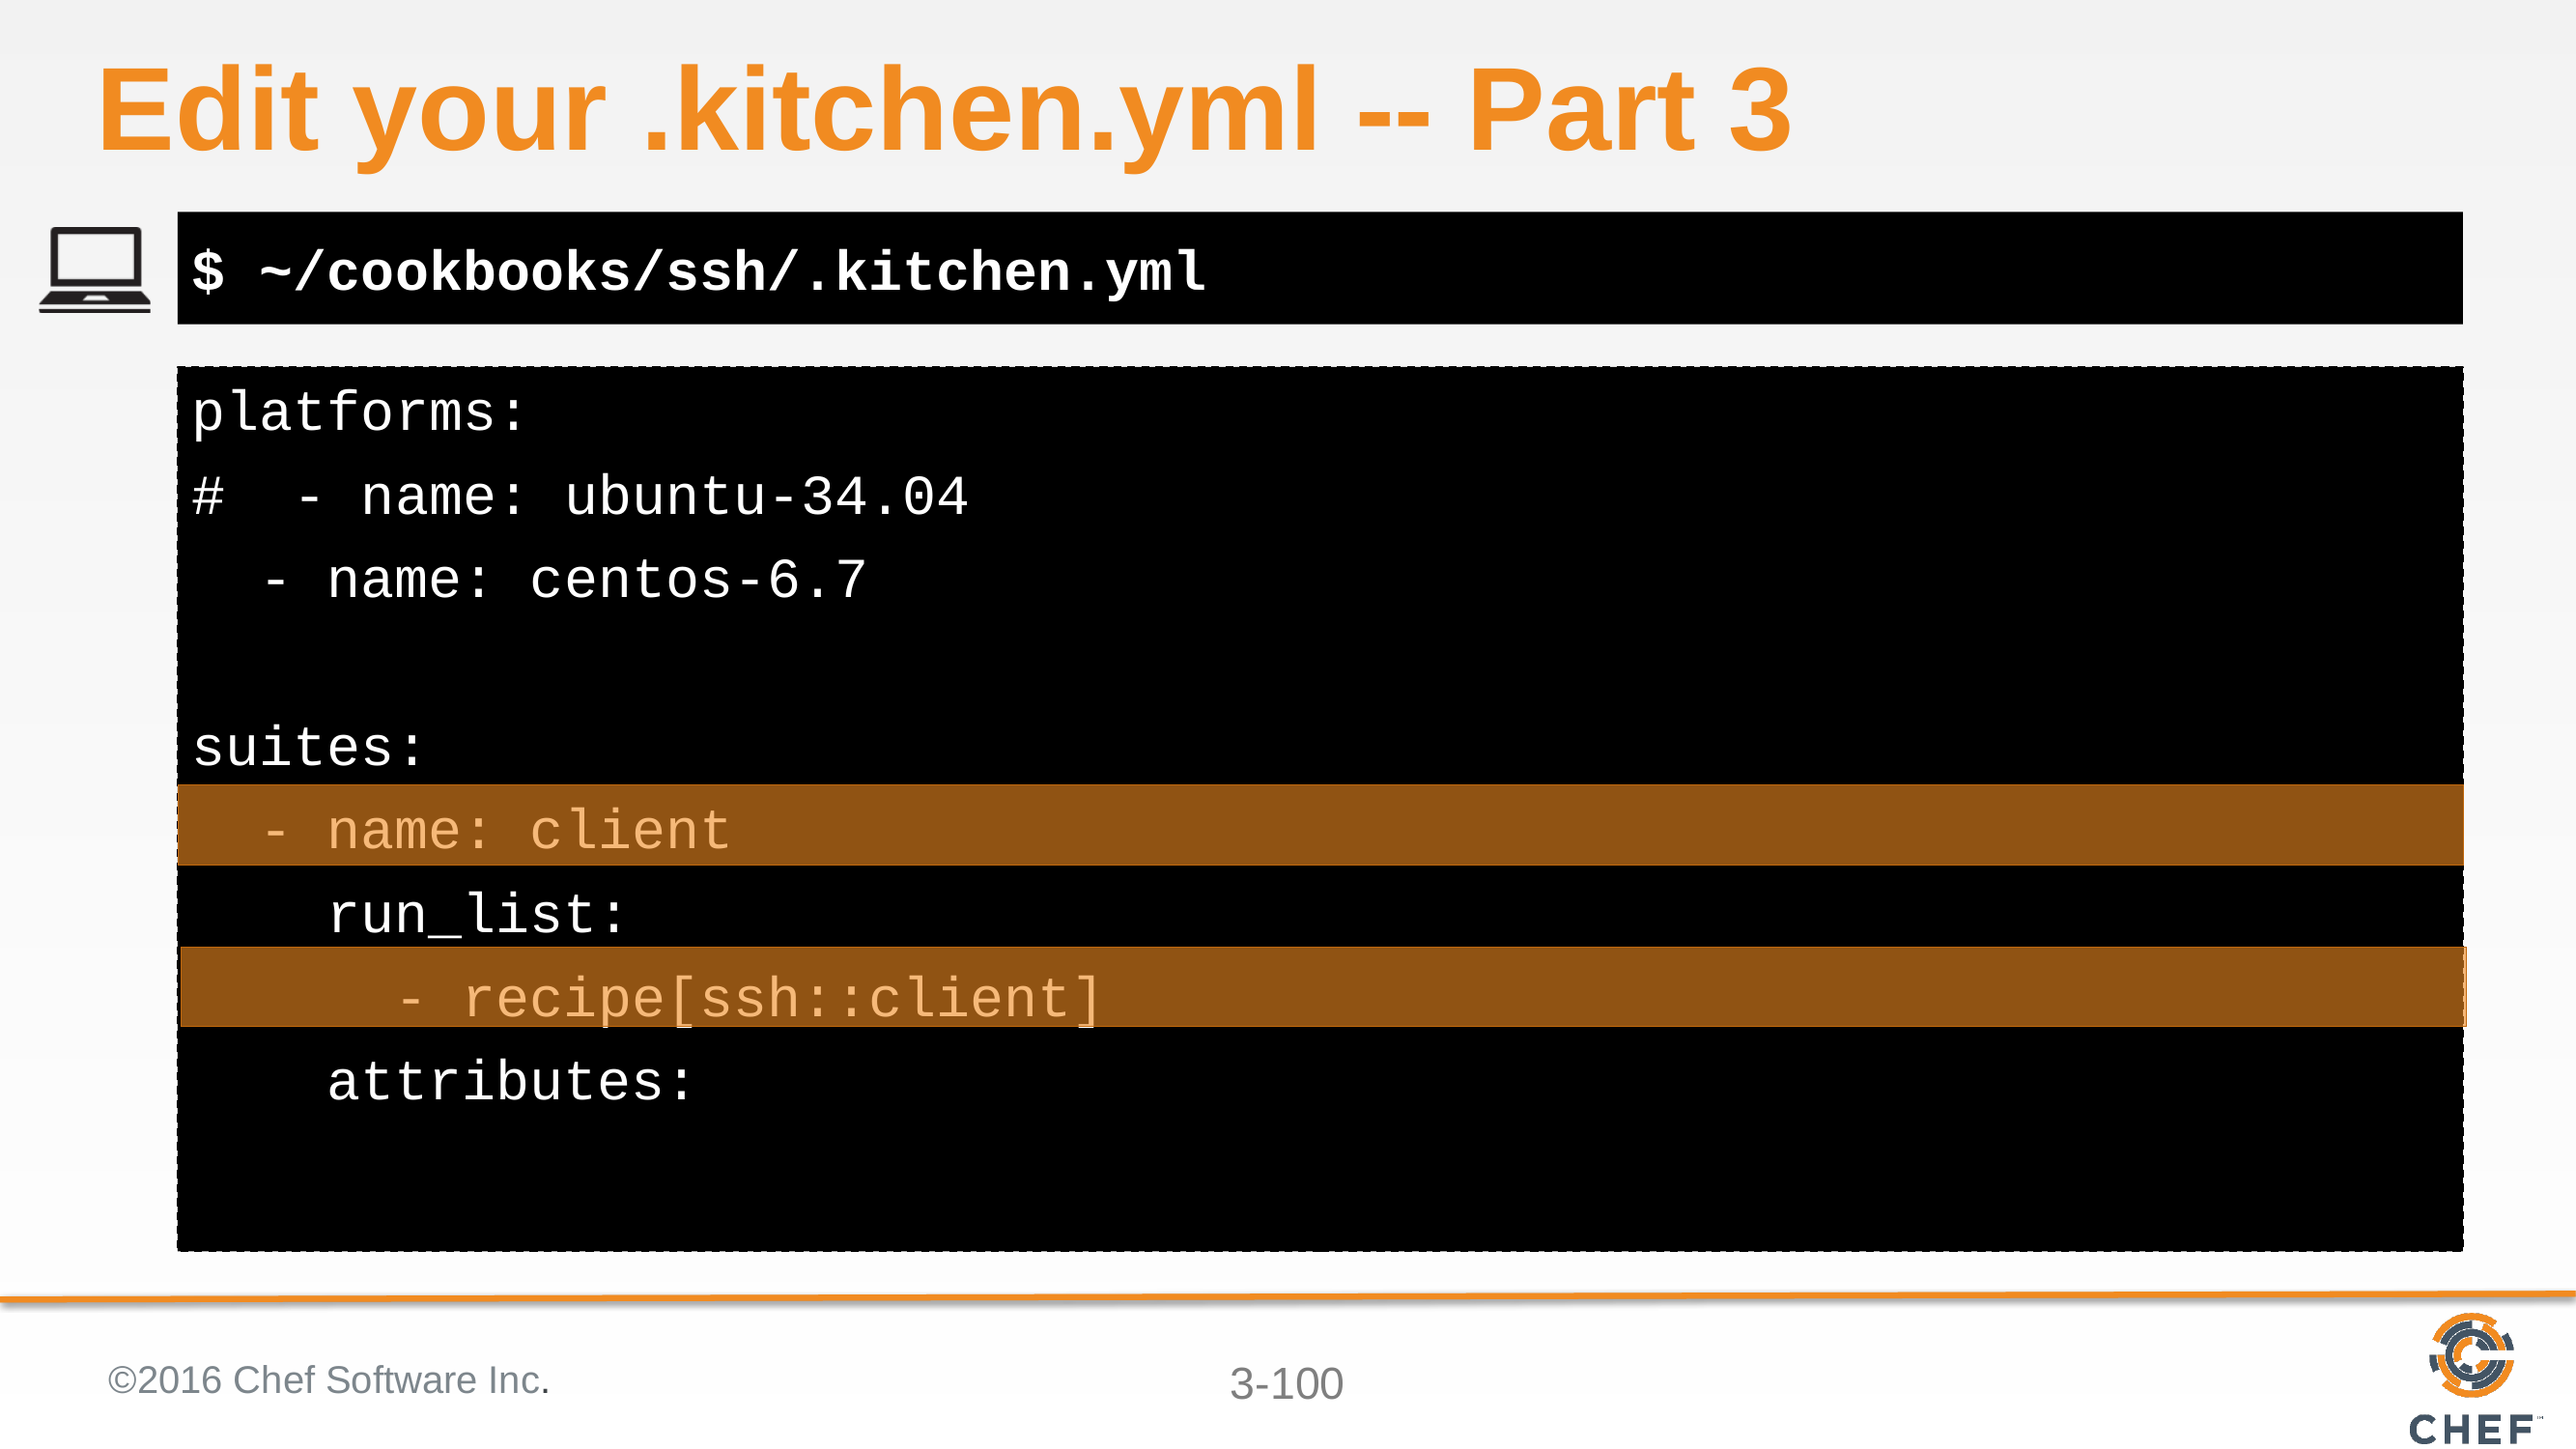

# Edit your .kitchen.yml -- Part 3

$ ~/cookbooks/ssh/.kitchen.yml

platforms:
#  - name: ubuntu-34.04
  - name: centos-6.7

suites:
  - name: client
    run_list:
      - recipe[ssh::client]
    attributes: